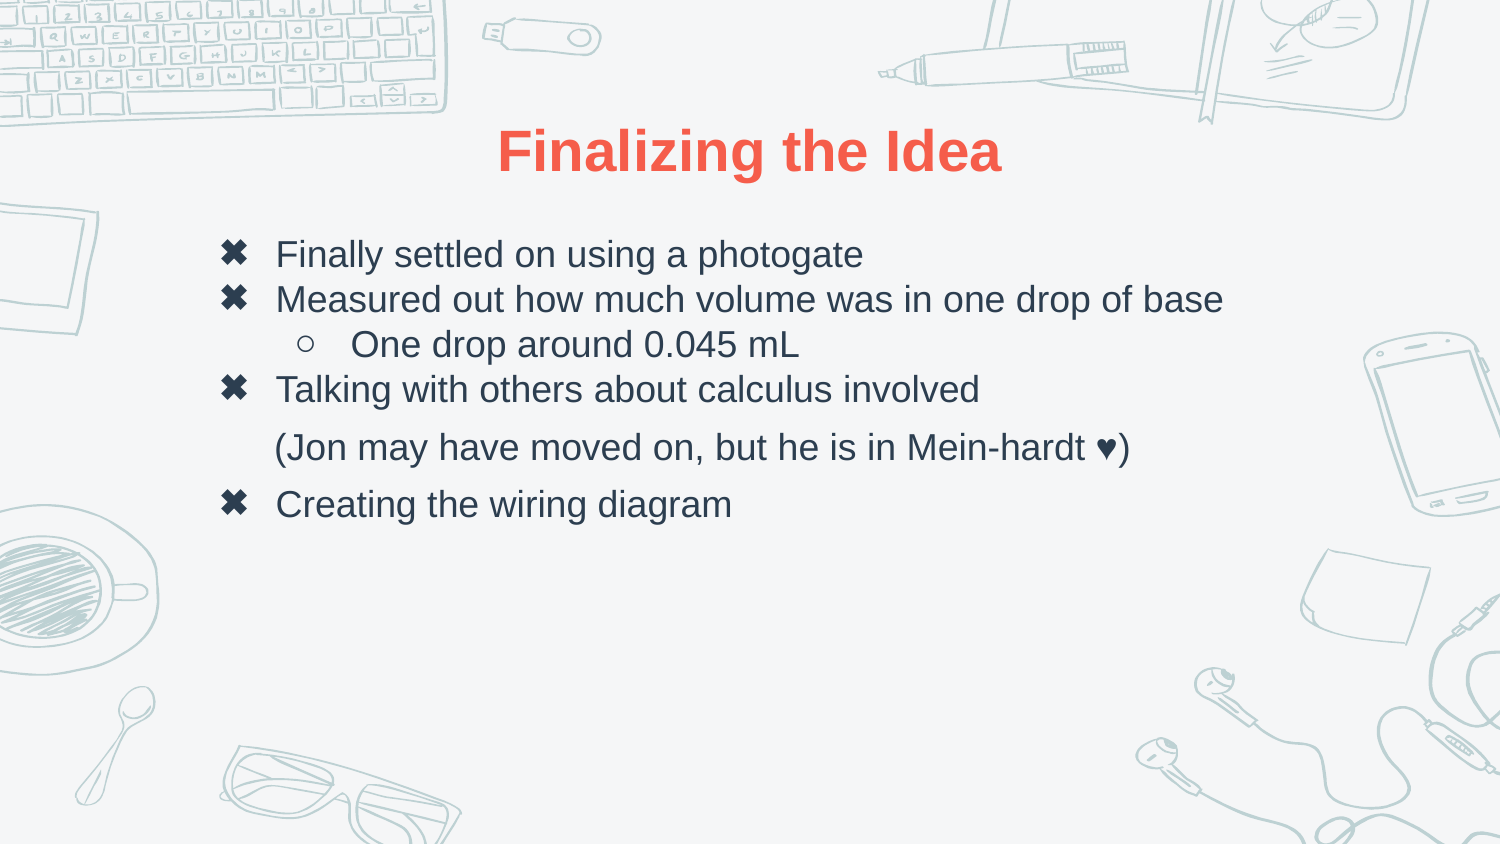

# Finalizing the Idea
Finally settled on using a photogate
Measured out how much volume was in one drop of base
One drop around 0.045 mL
Talking with others about calculus involved
       (Jon may have moved on, but he is in Mein-hardt ♥️)
Creating the wiring diagram